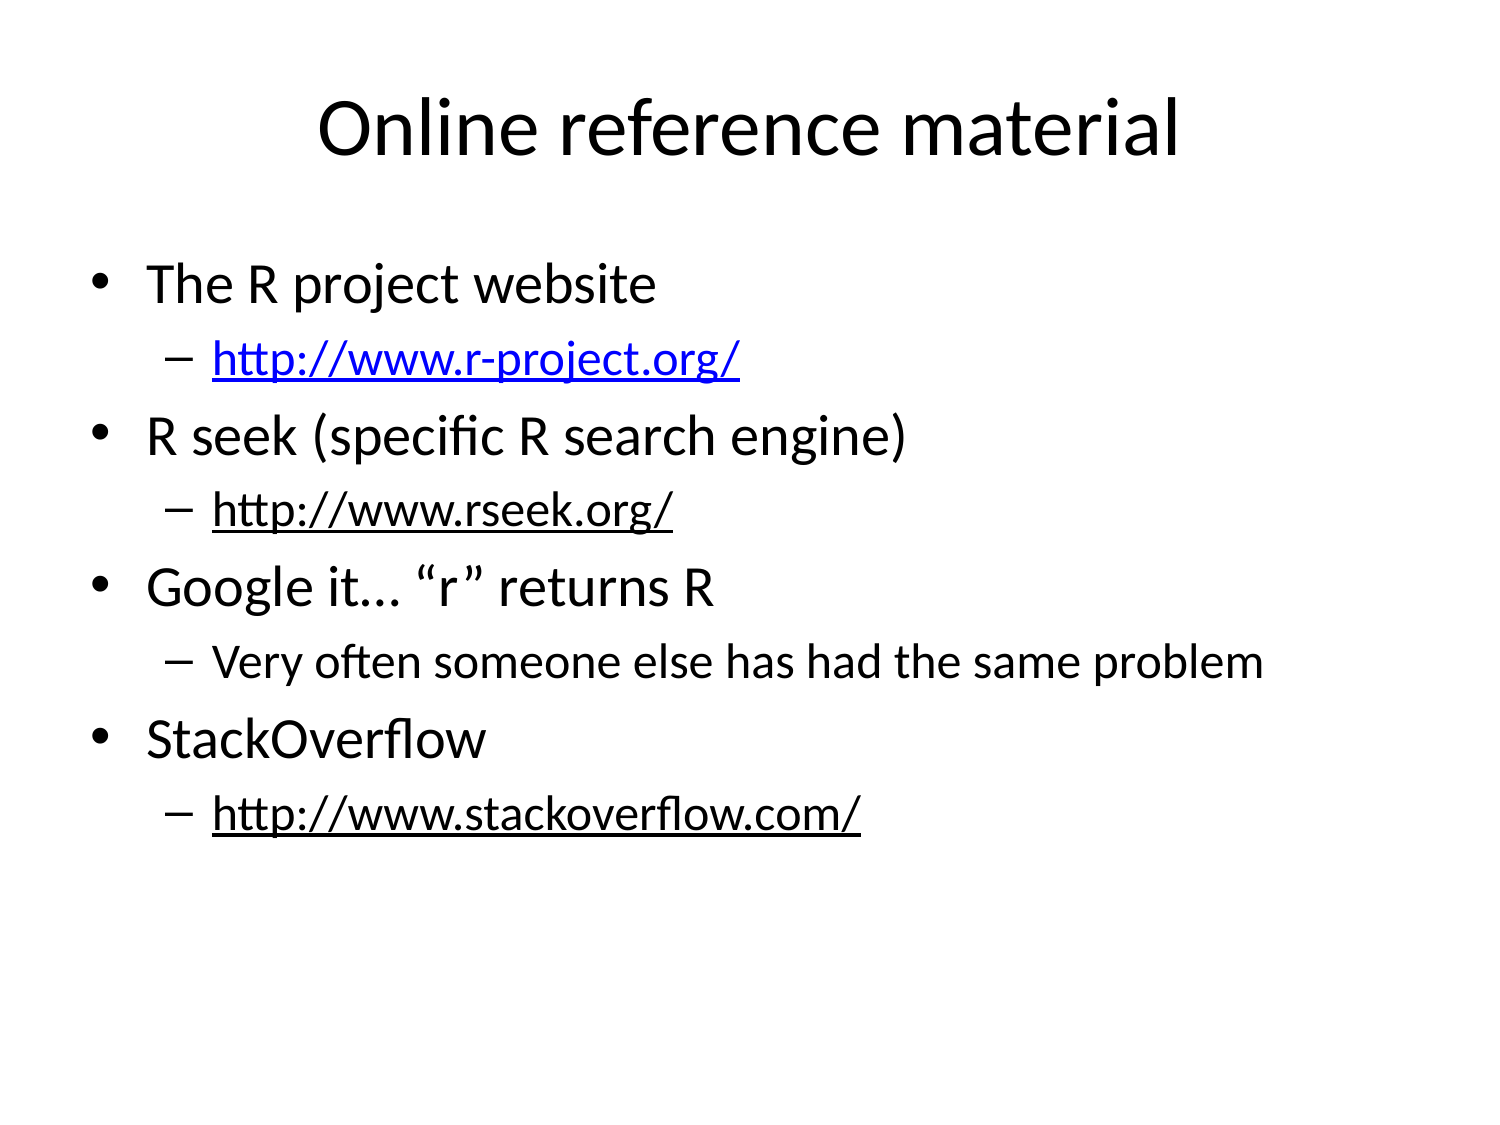

# Online reference material
The R project website
http://www.r-project.org/
R seek (specific R search engine)
http://www.rseek.org/
Google it… “r” returns R
Very often someone else has had the same problem
StackOverflow
http://www.stackoverflow.com/